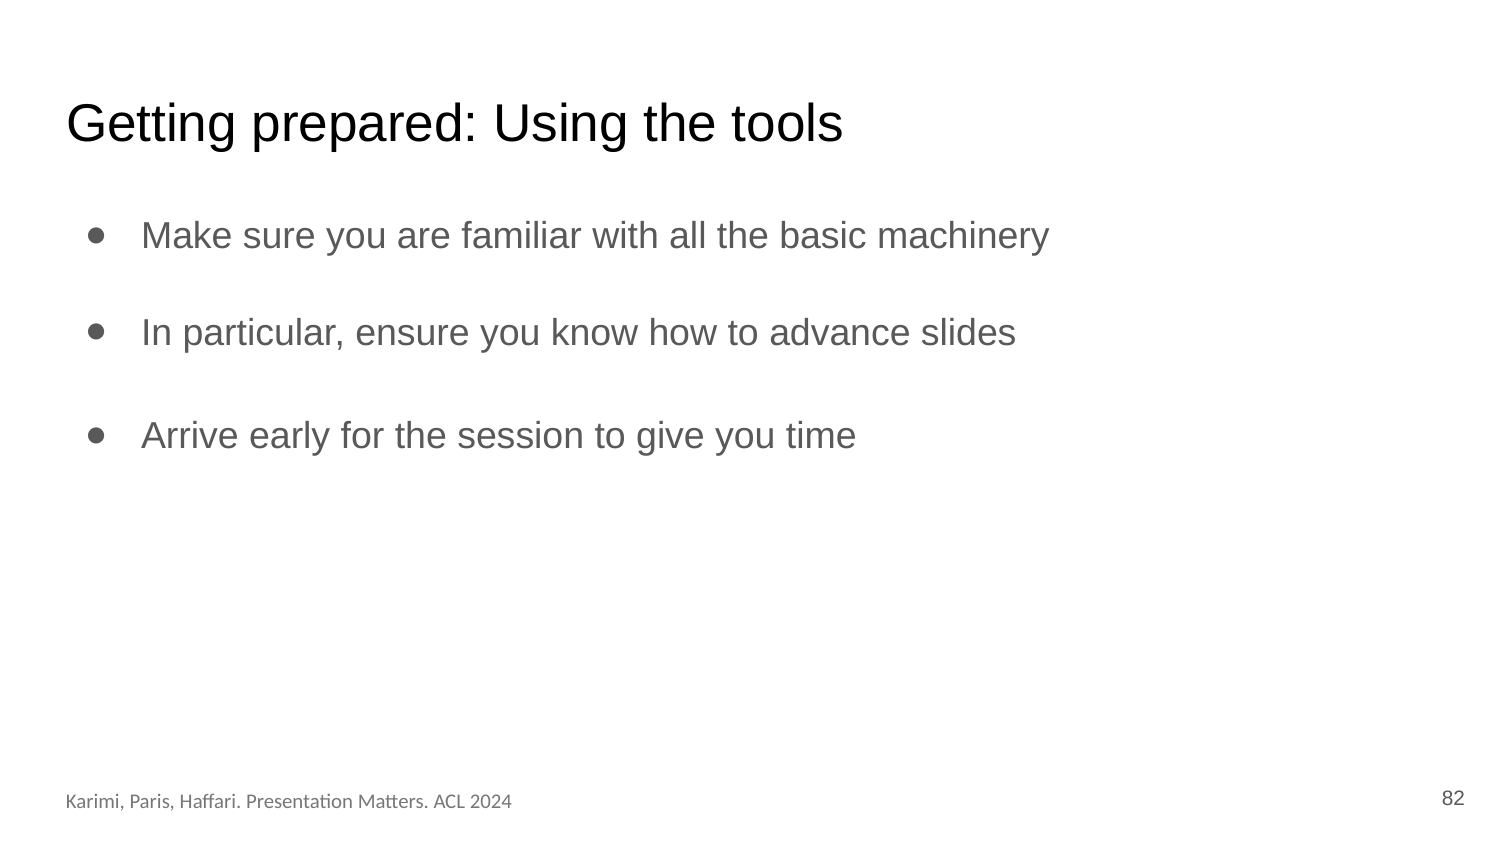

# Getting prepared: Using the tools
Make sure you are familiar with all the basic machinery
In particular, ensure you know how to advance slides
Arrive early for the session to give you time
82